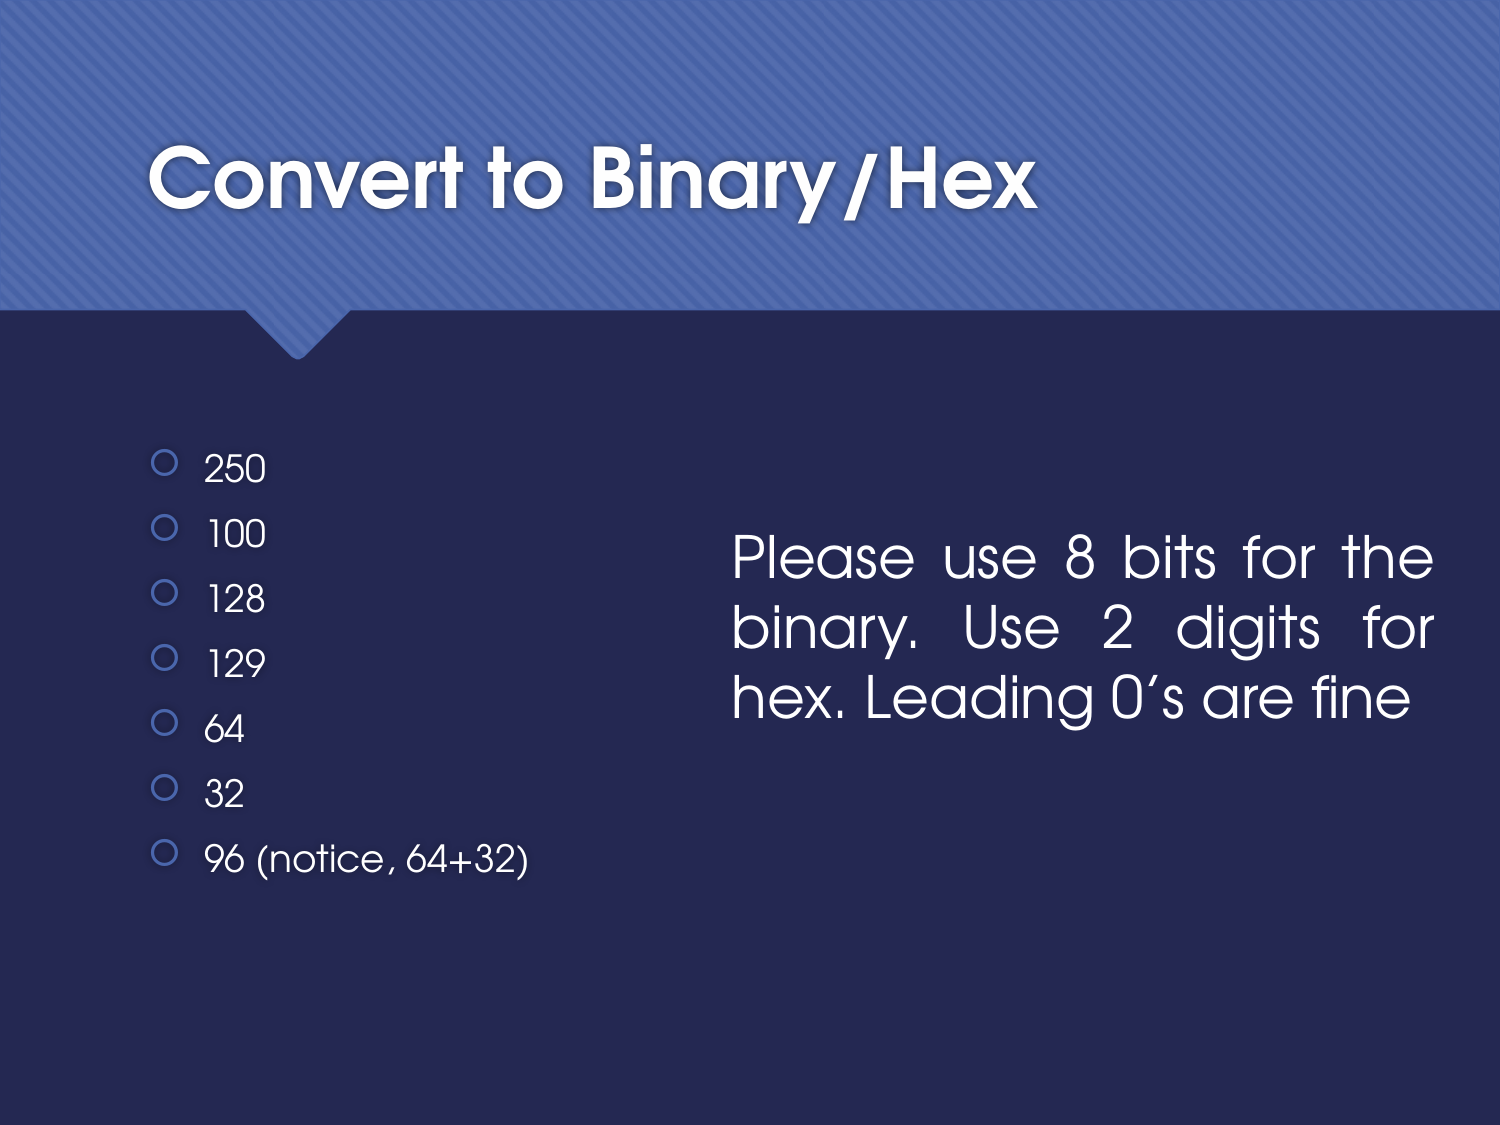

# Convert to Binary/Hex
250
100
128
129
64
32
96 (notice, 64+32)
Please use 8 bits for the binary. Use 2 digits for hex. Leading 0’s are fine